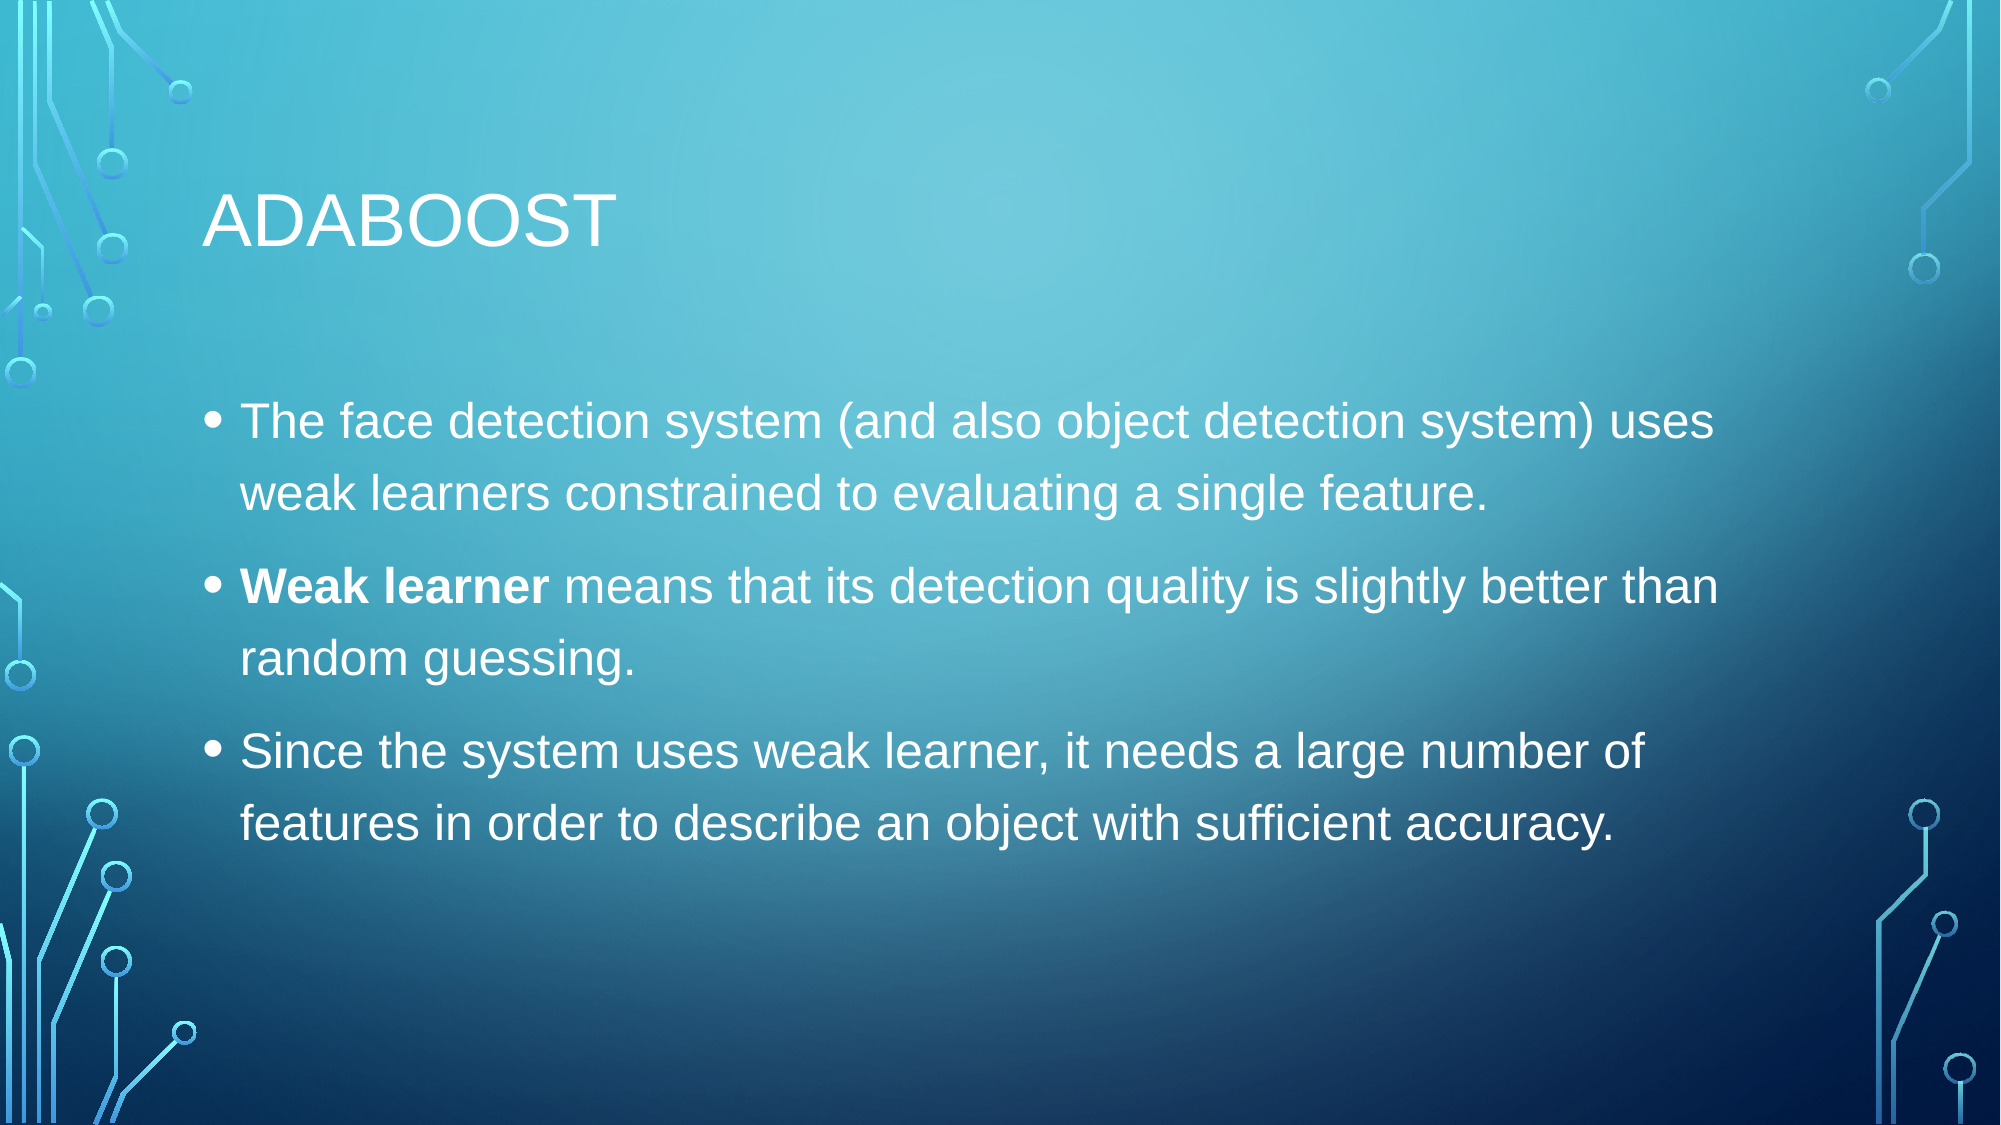

# adaboost
The face detection system (and also object detection system) uses weak learners constrained to evaluating a single feature.
Weak learner means that its detection quality is slightly better than random guessing.
Since the system uses weak learner, it needs a large number of features in order to describe an object with sufficient accuracy.